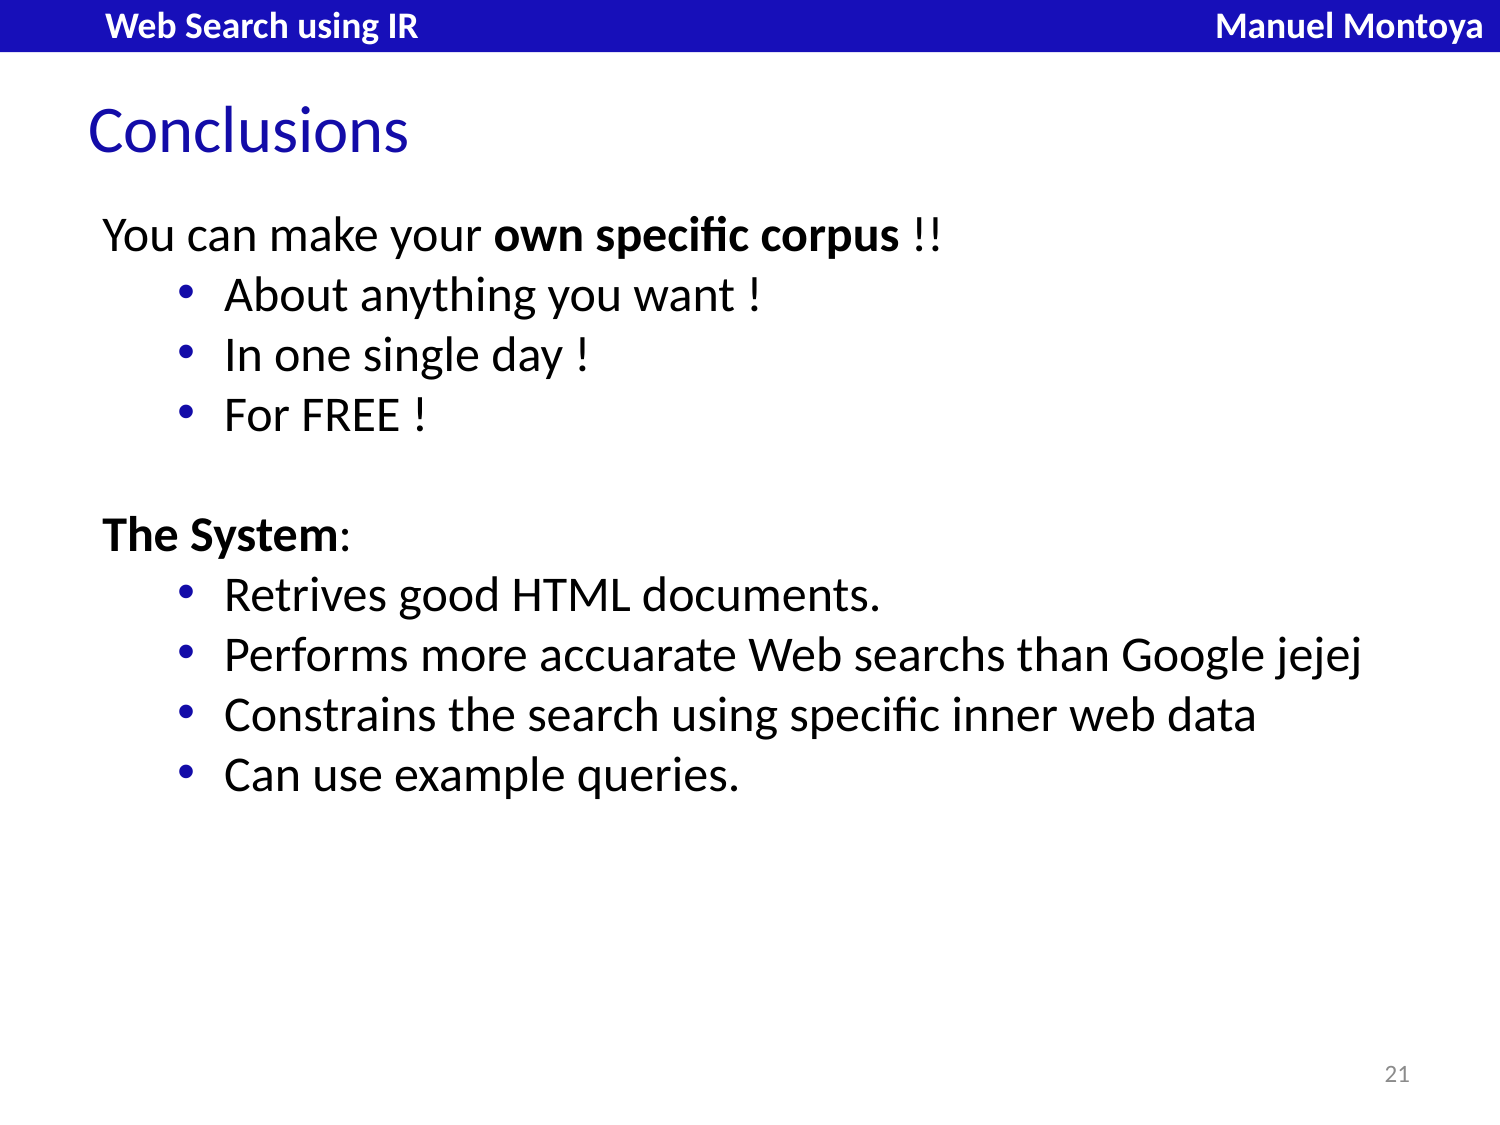

# Web Search using IR						Manuel Montoya
Conclusions
You can make your own specific corpus !!
About anything you want !
In one single day !
For FREE !

The System:
Retrives good HTML documents.
Performs more accuarate Web searchs than Google jejej
Constrains the search using specific inner web data
Can use example queries.
21